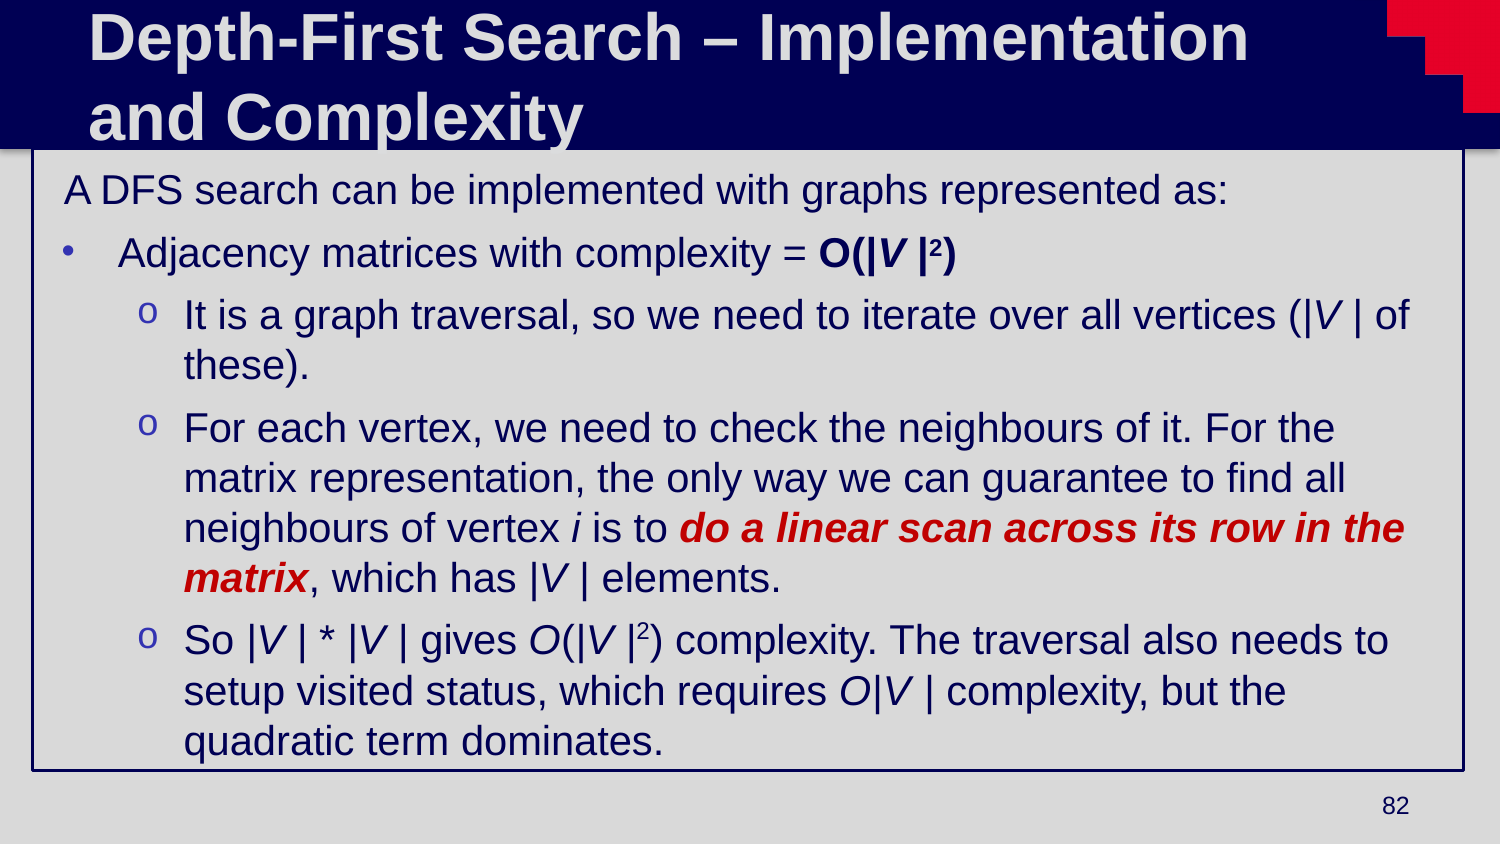

# Depth-First Search – Implementation and Complexity
A DFS search can be implemented with graphs represented as:
Adjacency matrices with complexity = O(|V |2)
It is a graph traversal, so we need to iterate over all vertices (|V | of these).
For each vertex, we need to check the neighbours of it. For the matrix representation, the only way we can guarantee to find all neighbours of vertex i is to do a linear scan across its row in the matrix, which has |V | elements.
So |V | * |V | gives O(|V |2) complexity. The traversal also needs to setup visited status, which requires O|V | complexity, but the quadratic term dominates.
82